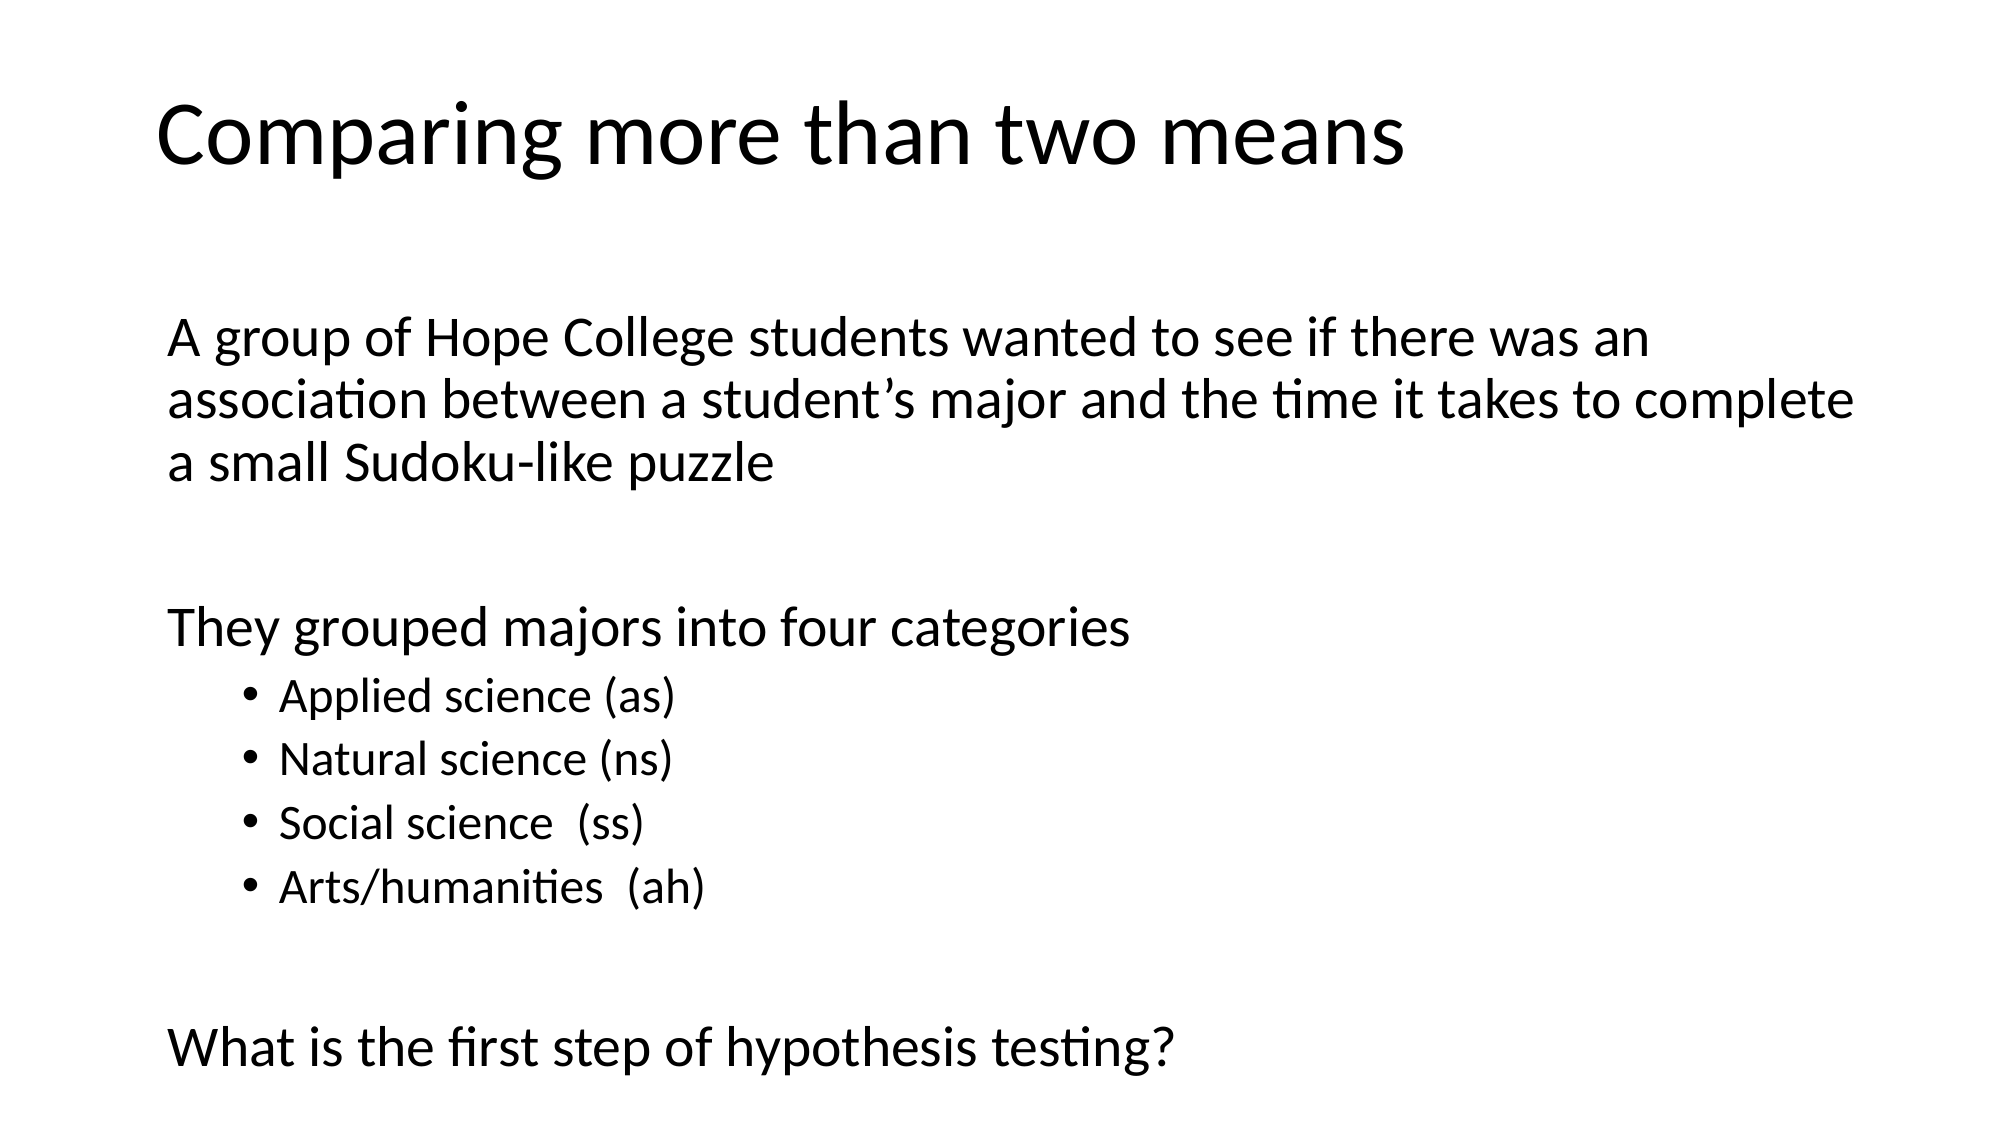

# Comparing more than two means
A group of Hope College students wanted to see if there was an association between a student’s major and the time it takes to complete a small Sudoku-like puzzle

They grouped majors into four categories
Applied science (as)
Natural science (ns)
Social science  (ss)
Arts/humanities  (ah)

What is the first step of hypothesis testing?